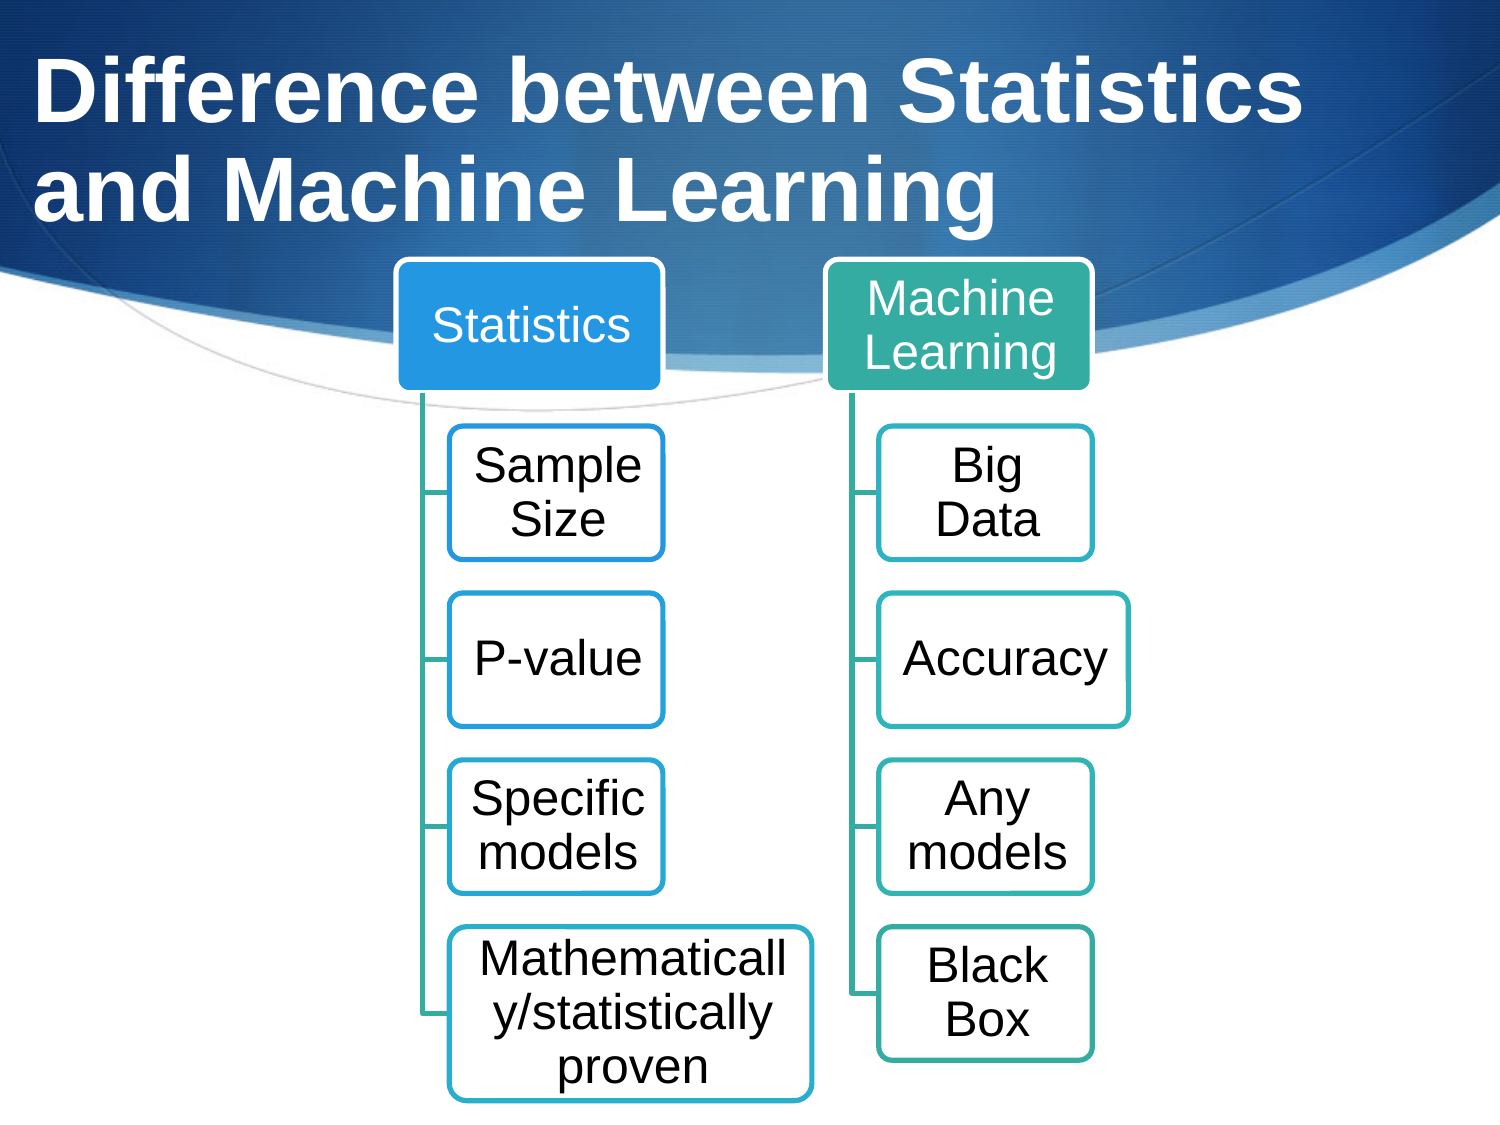

Difference between Statistics and Machine Learning
Statistics
Sample Size
P-value
Specific models
Mathematically/statistically proven
Machine Learning
Big Data
Accuracy
Any models
Black Box